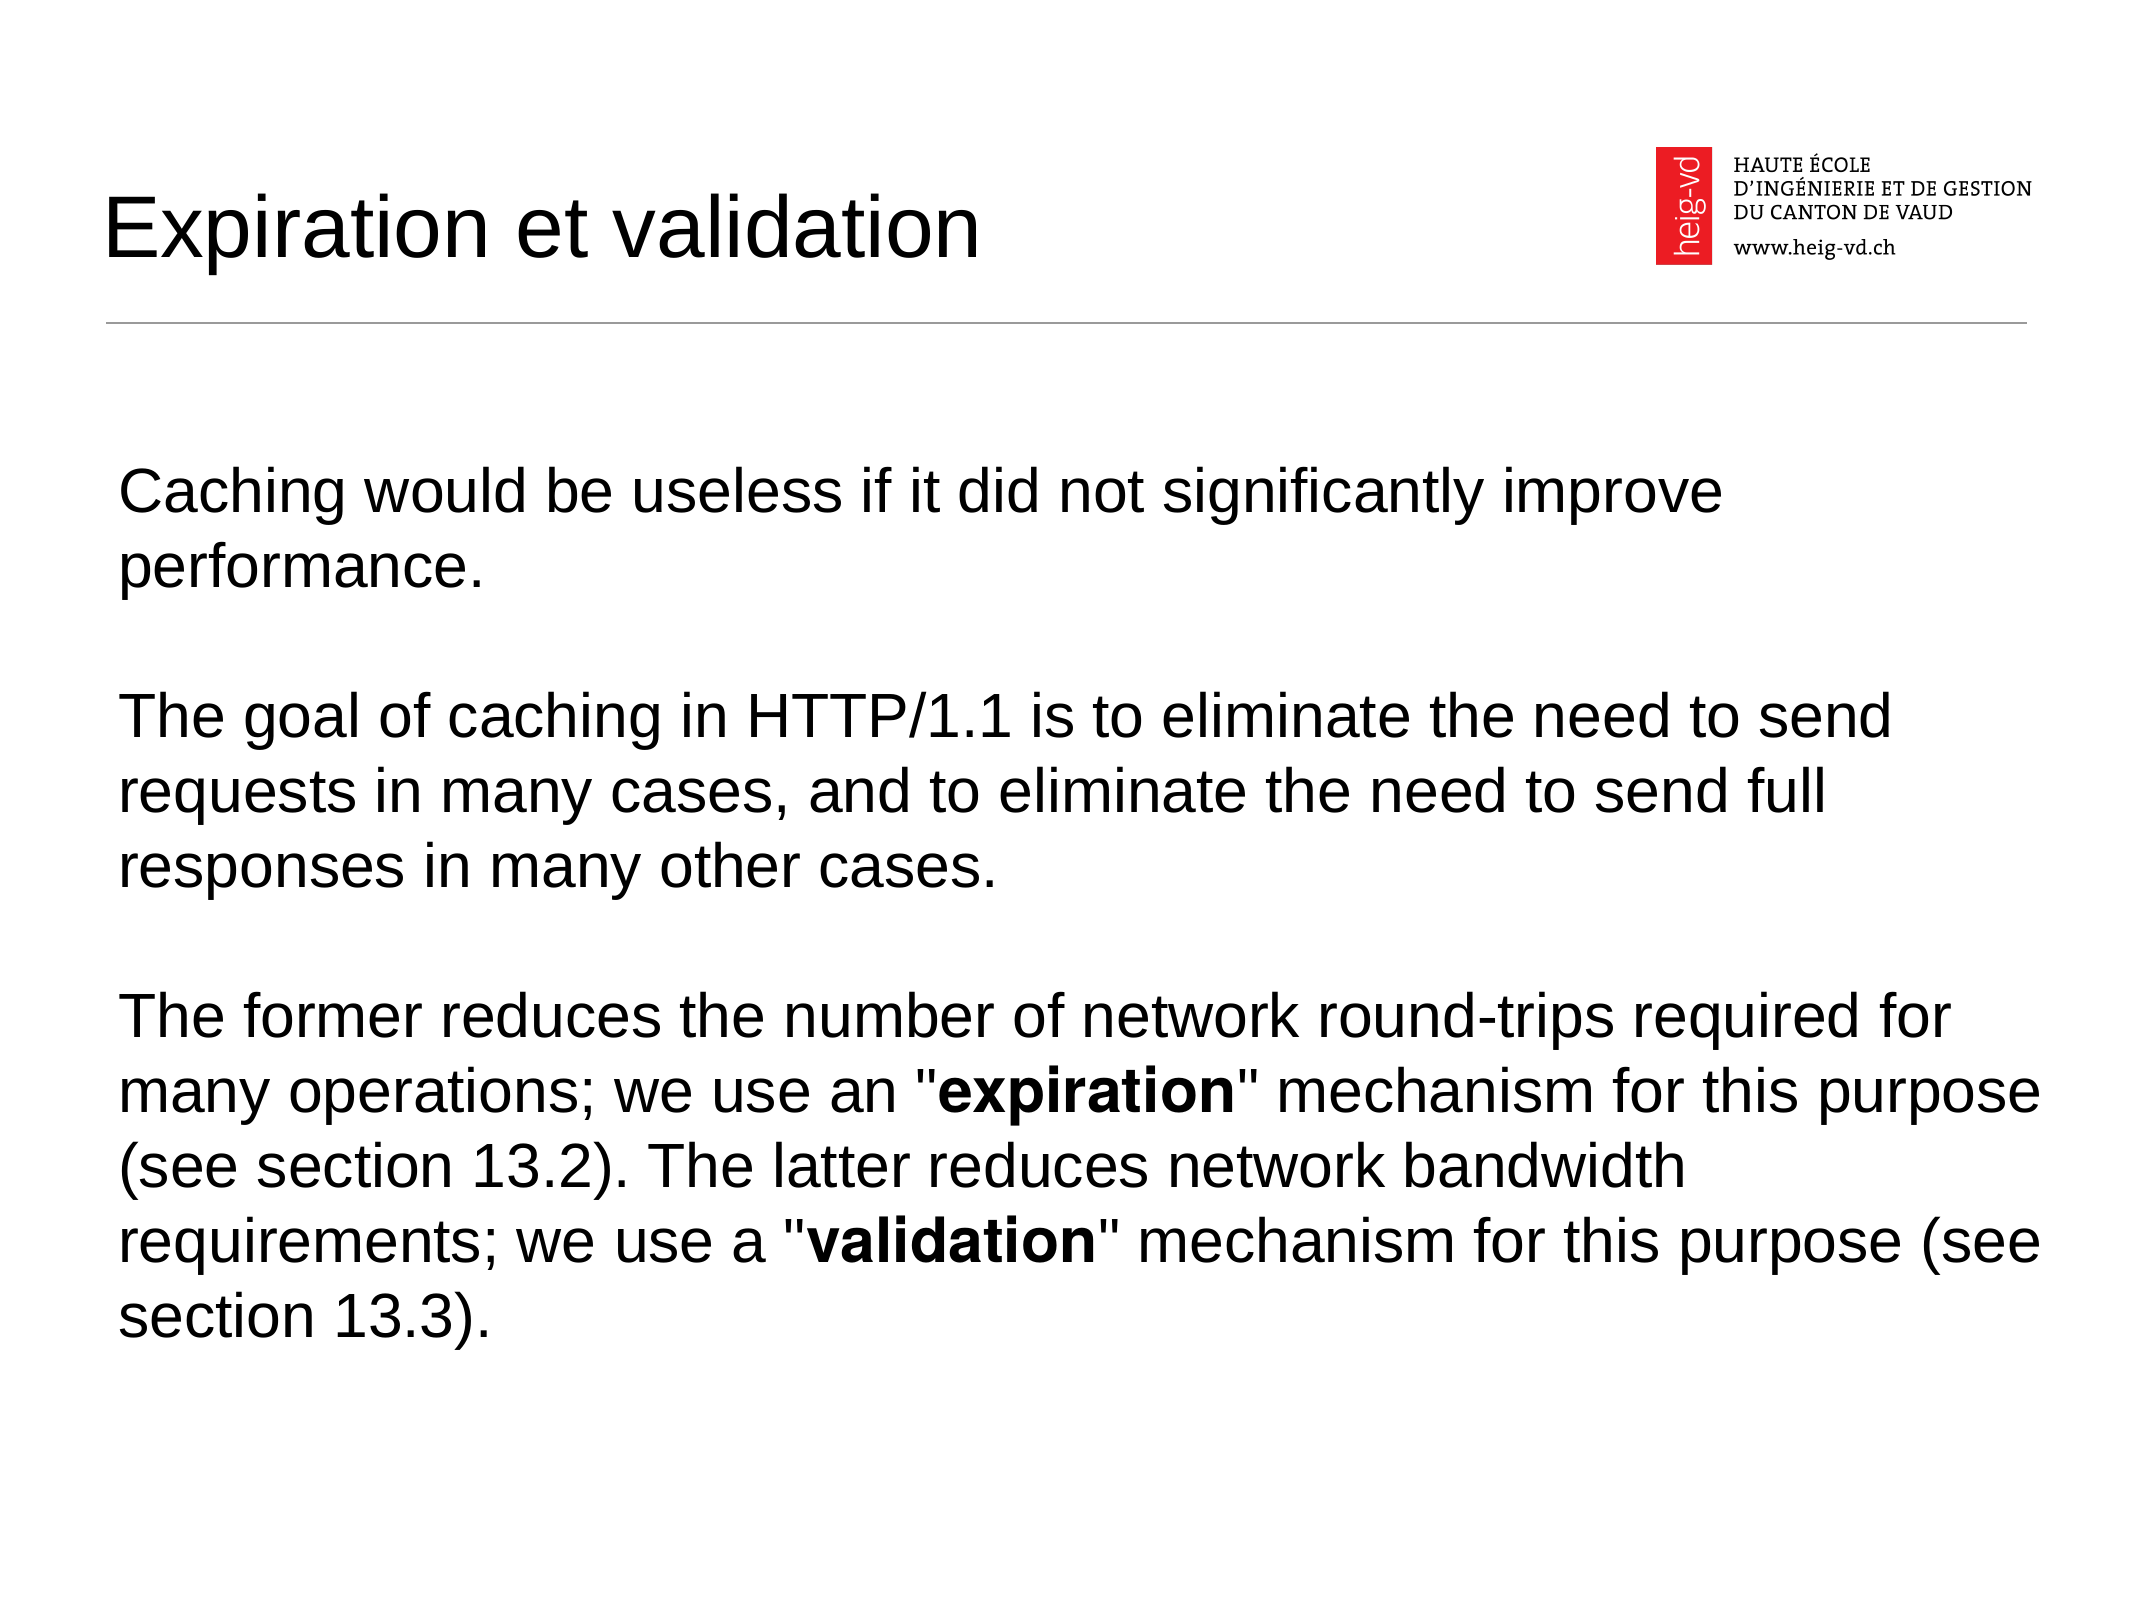

# Expiration et validation
Caching would be useless if it did not significantly improve performance.

The goal of caching in HTTP/1.1 is to eliminate the need to send requests in many cases, and to eliminate the need to send full responses in many other cases.

The former reduces the number of network round-trips required for many operations; we use an "expiration" mechanism for this purpose (see section 13.2). The latter reduces network bandwidth requirements; we use a "validation" mechanism for this purpose (see section 13.3).